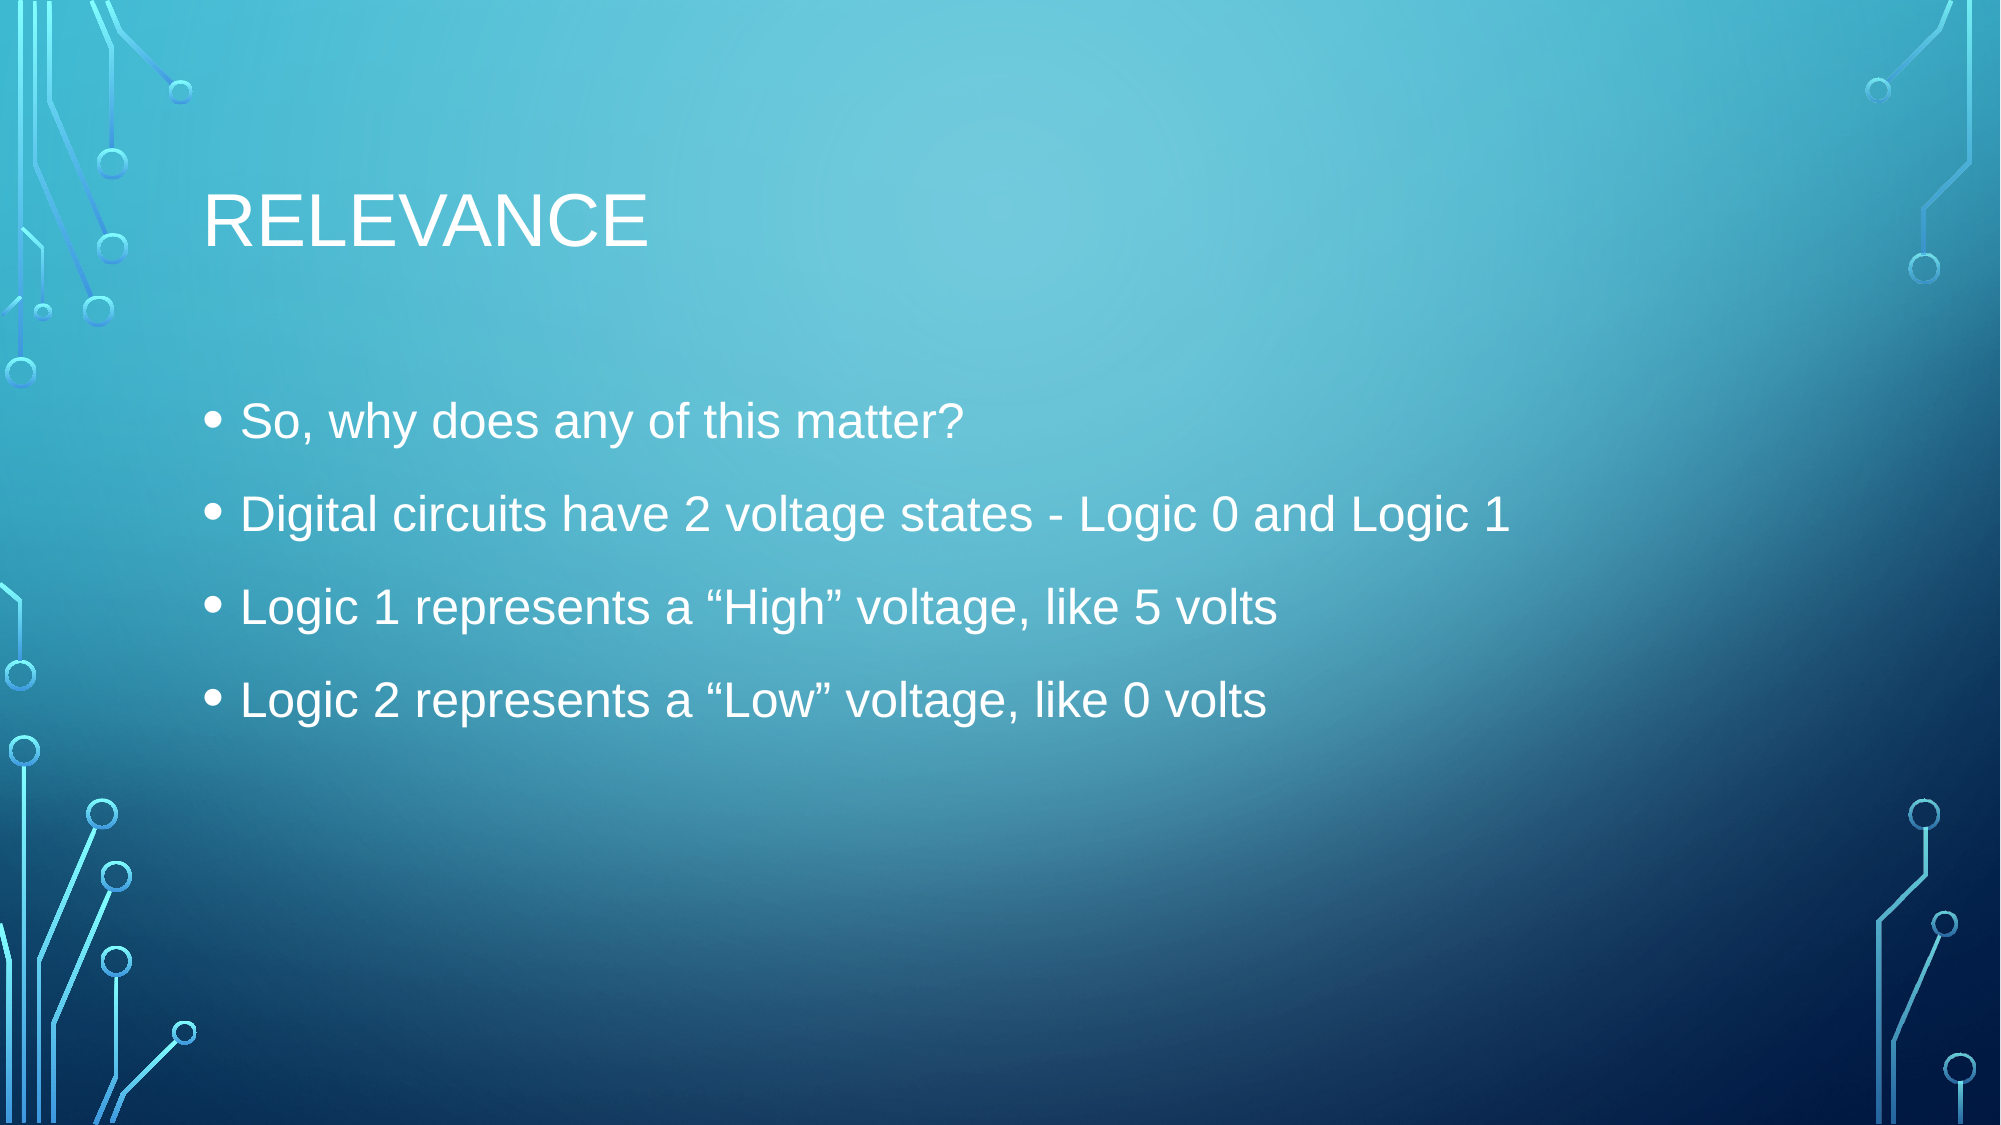

# Relevance
So, why does any of this matter?
Digital circuits have 2 voltage states - Logic 0 and Logic 1
Logic 1 represents a “High” voltage, like 5 volts
Logic 2 represents a “Low” voltage, like 0 volts